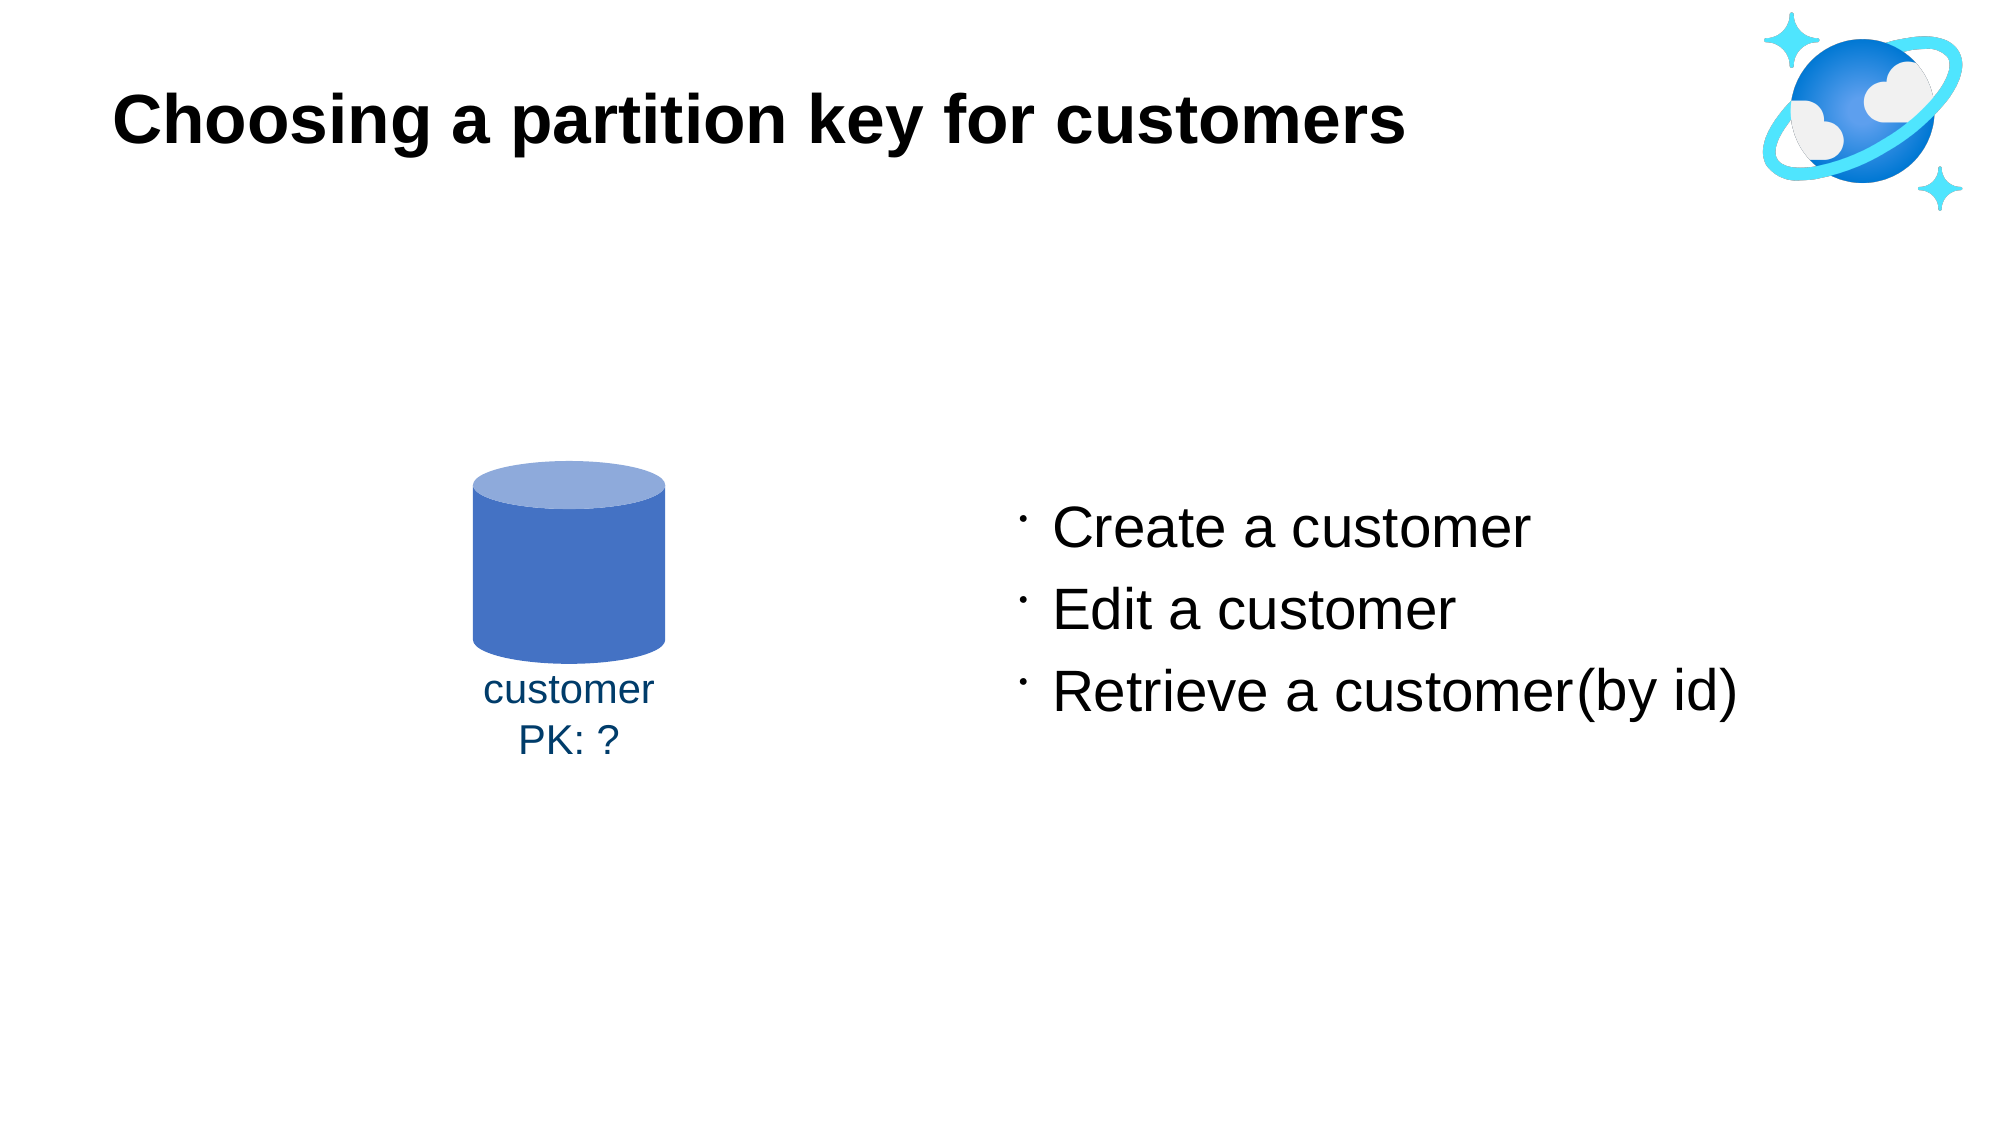

# Choosing a partition key for customers
customer
PK: ?
Create a customer
Edit a customer
Retrieve a customer
(by id)